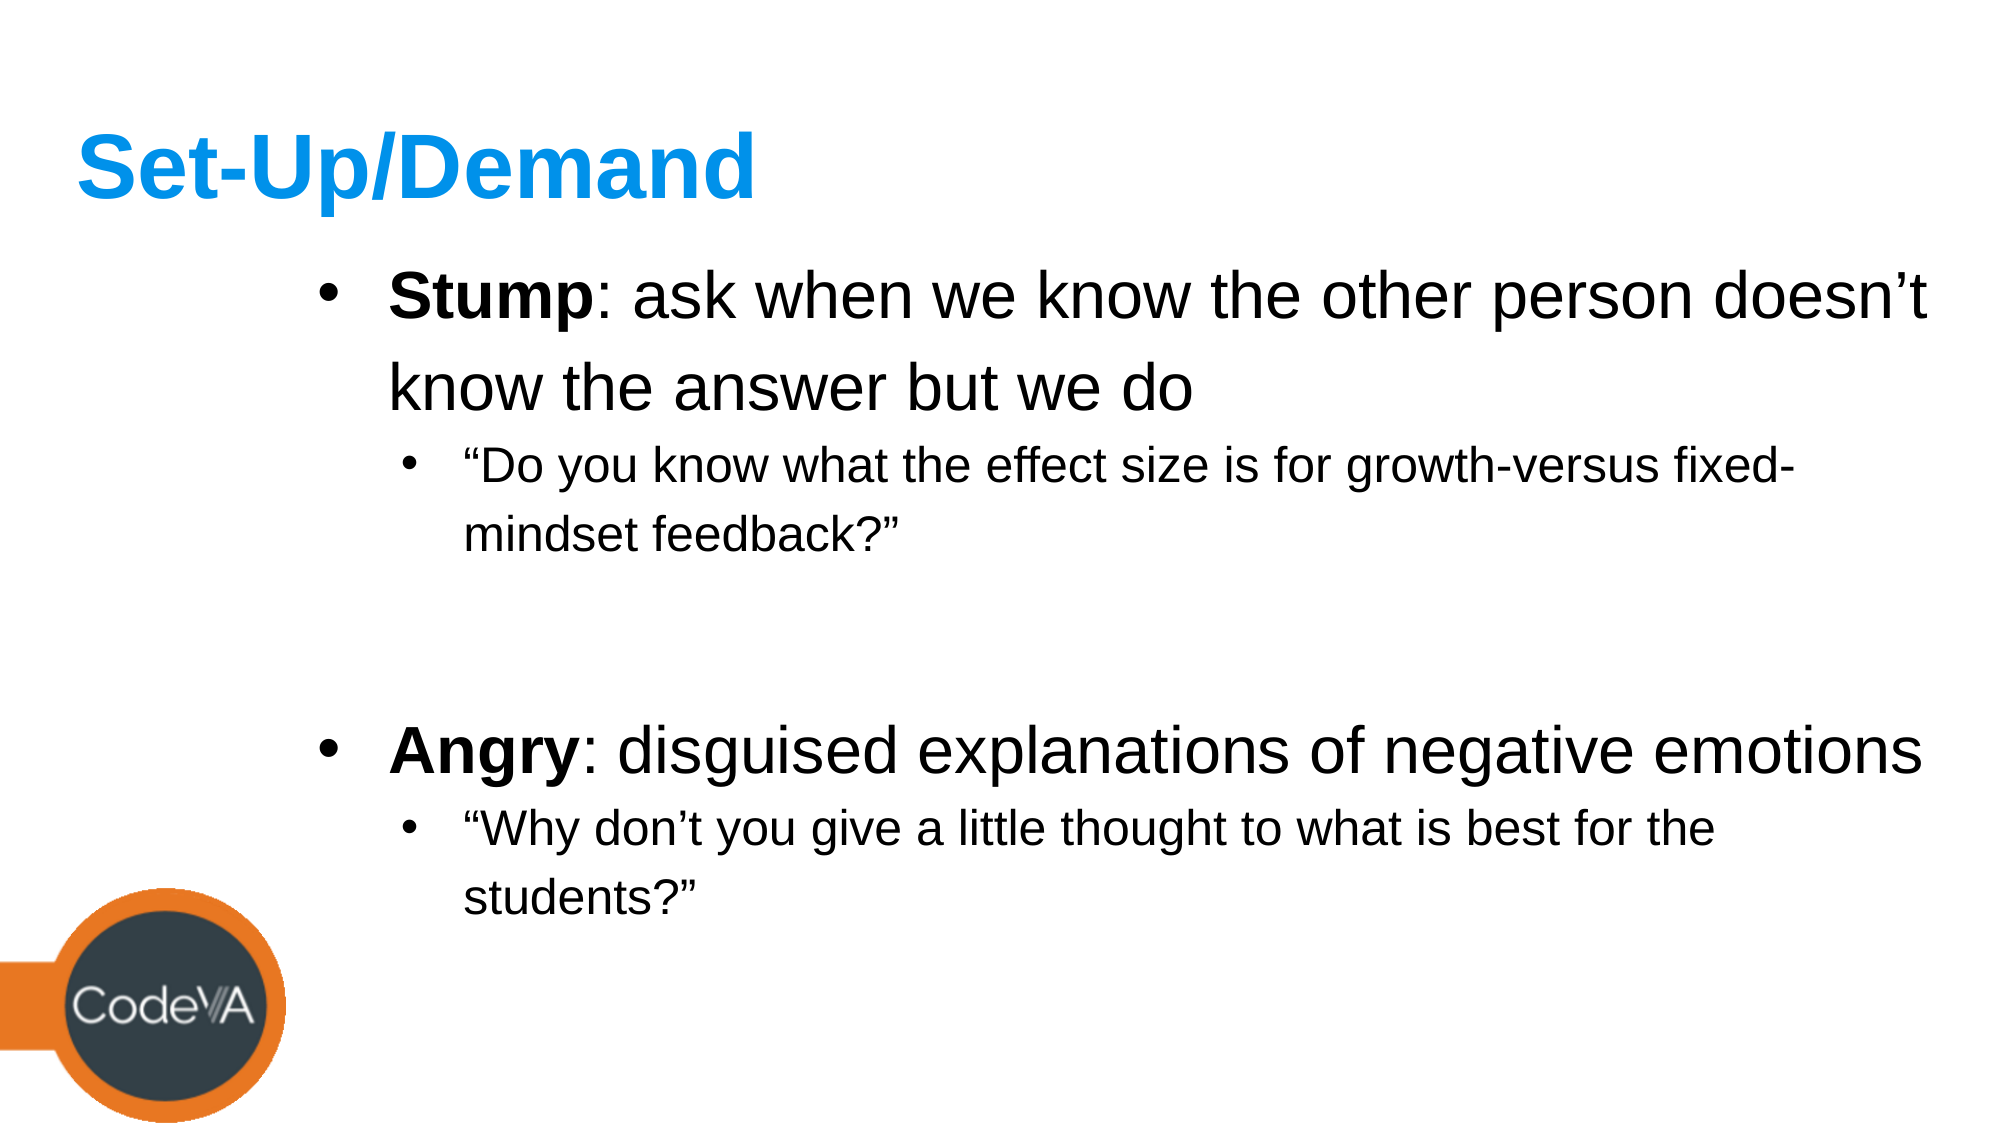

# Set-Up/Demand
Stump: ask when we know the other person doesn’t know the answer but we do
“Do you know what the effect size is for growth-versus fixed-mindset feedback?”

Angry: disguised explanations of negative emotions
“Why don’t you give a little thought to what is best for the students?”